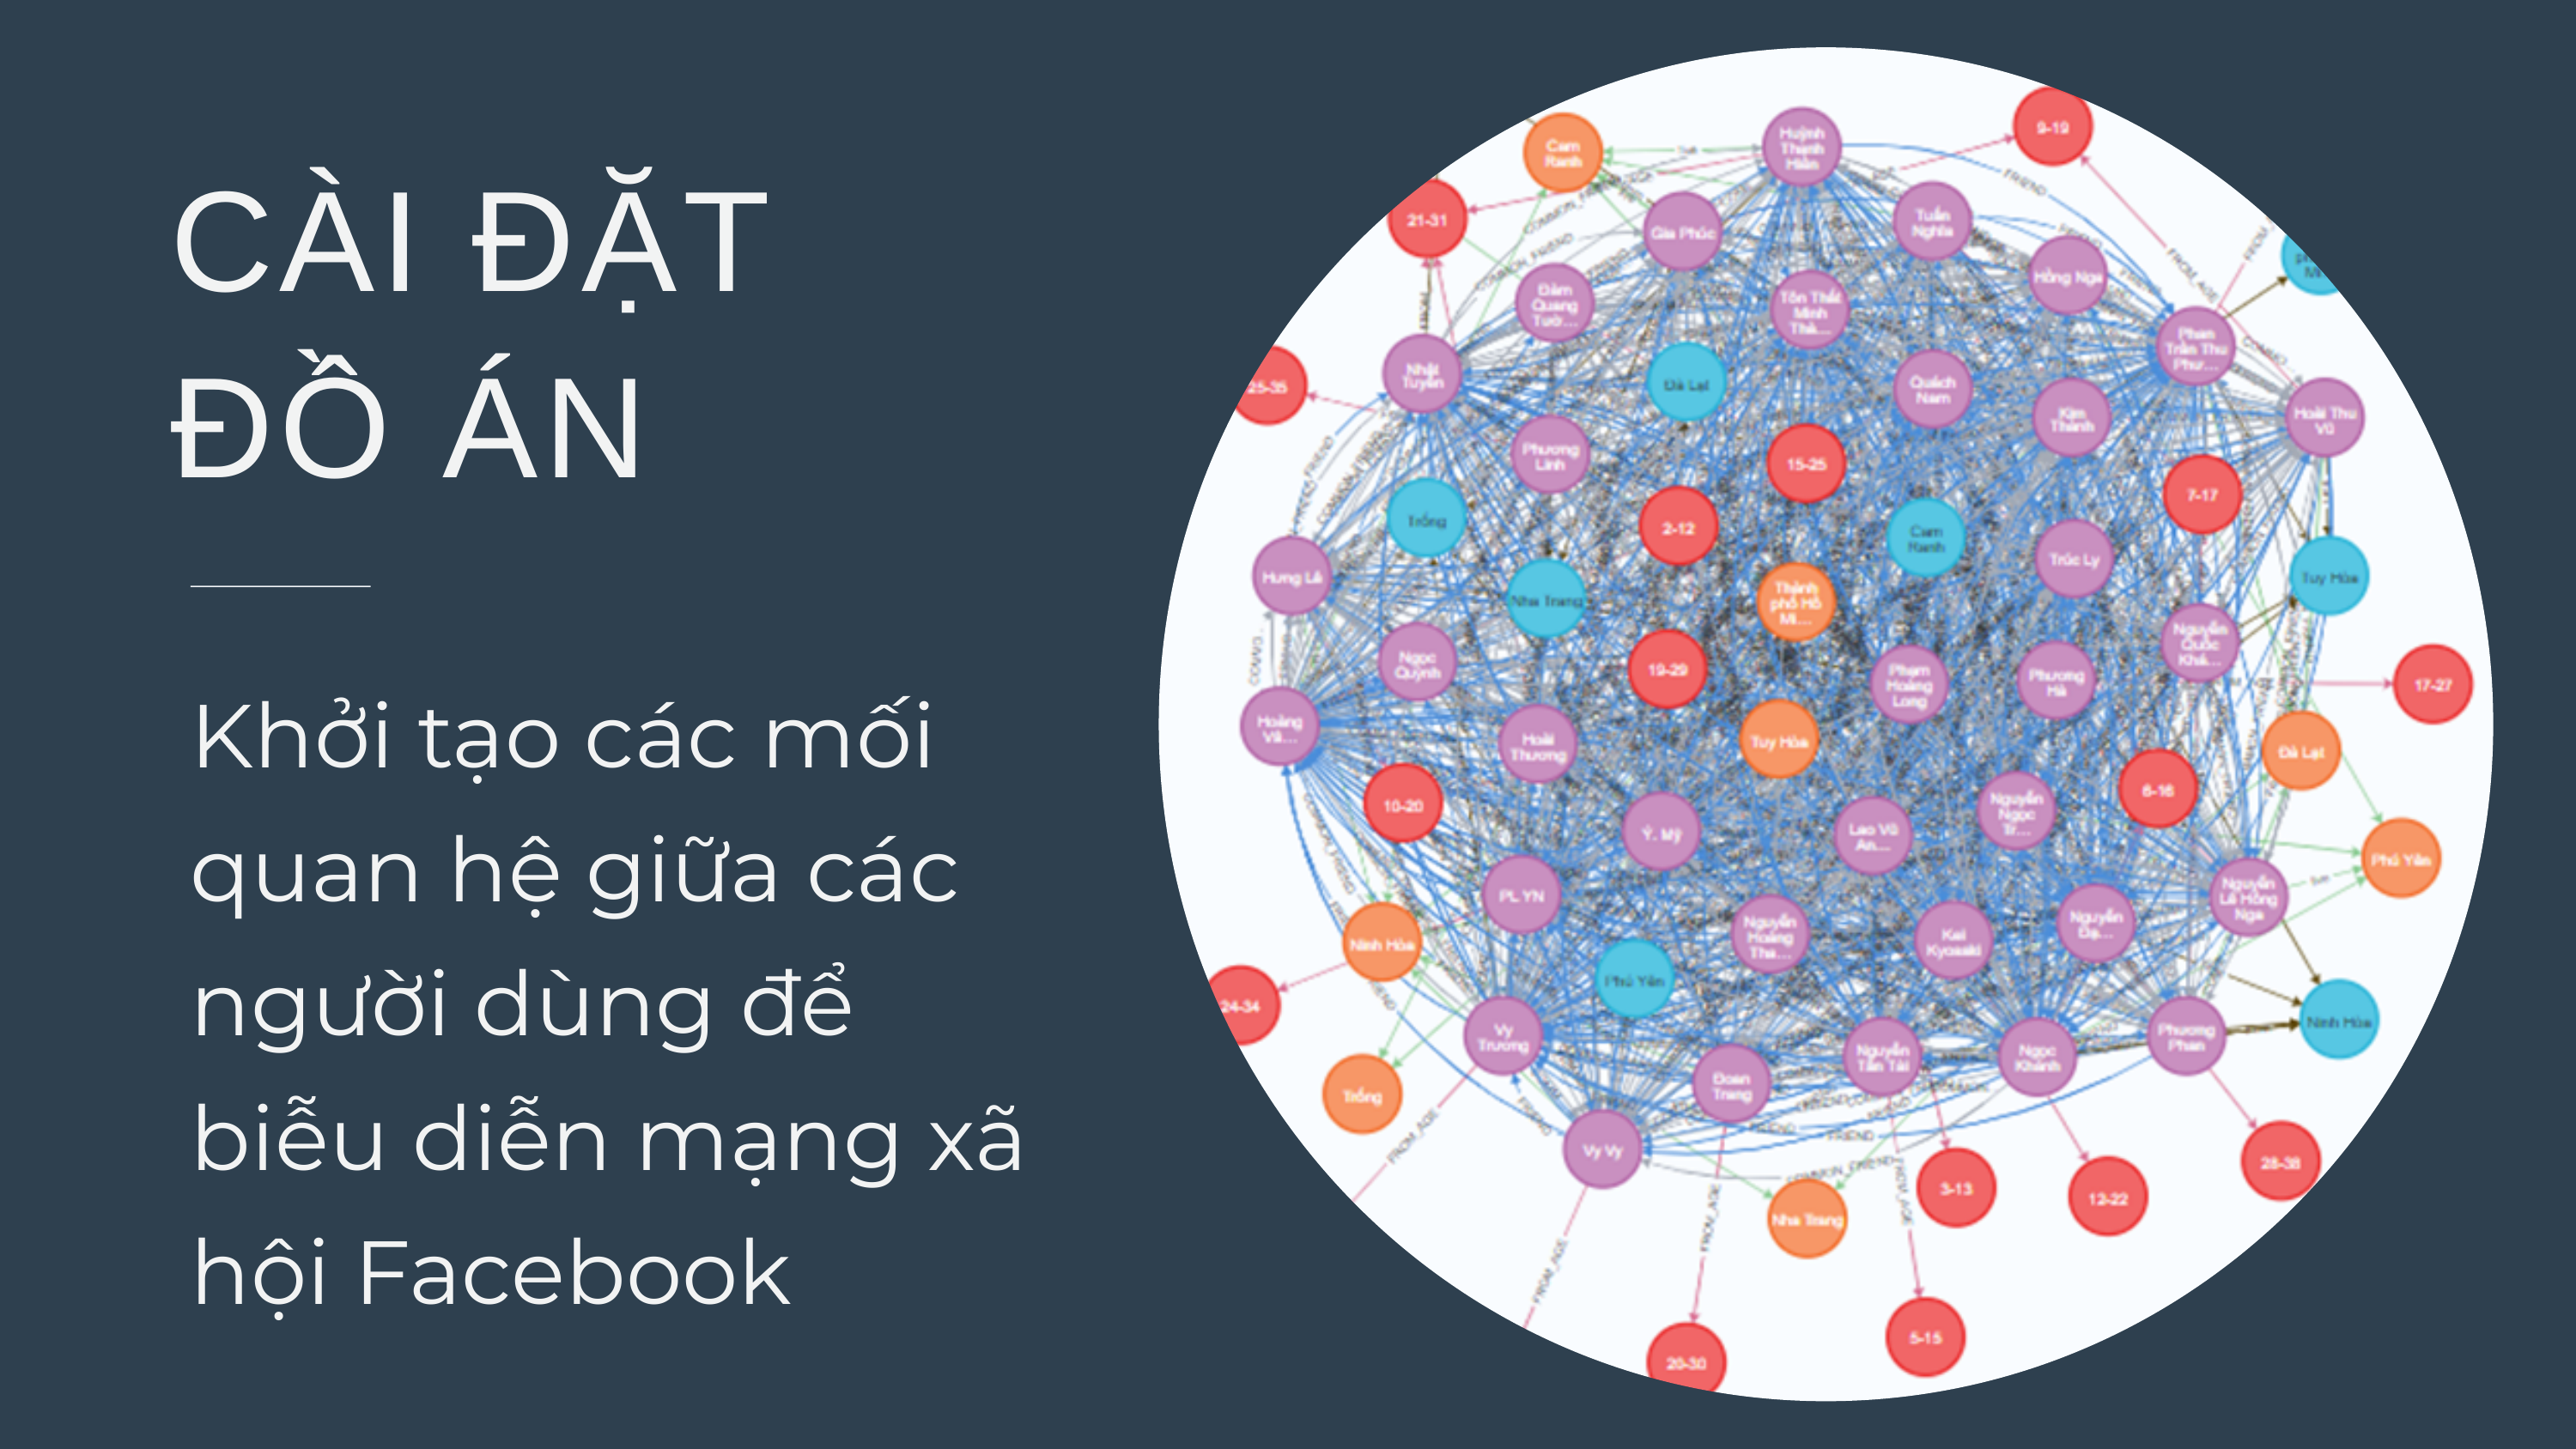

CÀI ĐẶT ĐỒ ÁN

Khởi tạo các mối quan hệ giữa các
người dùng để biễu diễn mạng xã hội Facebook